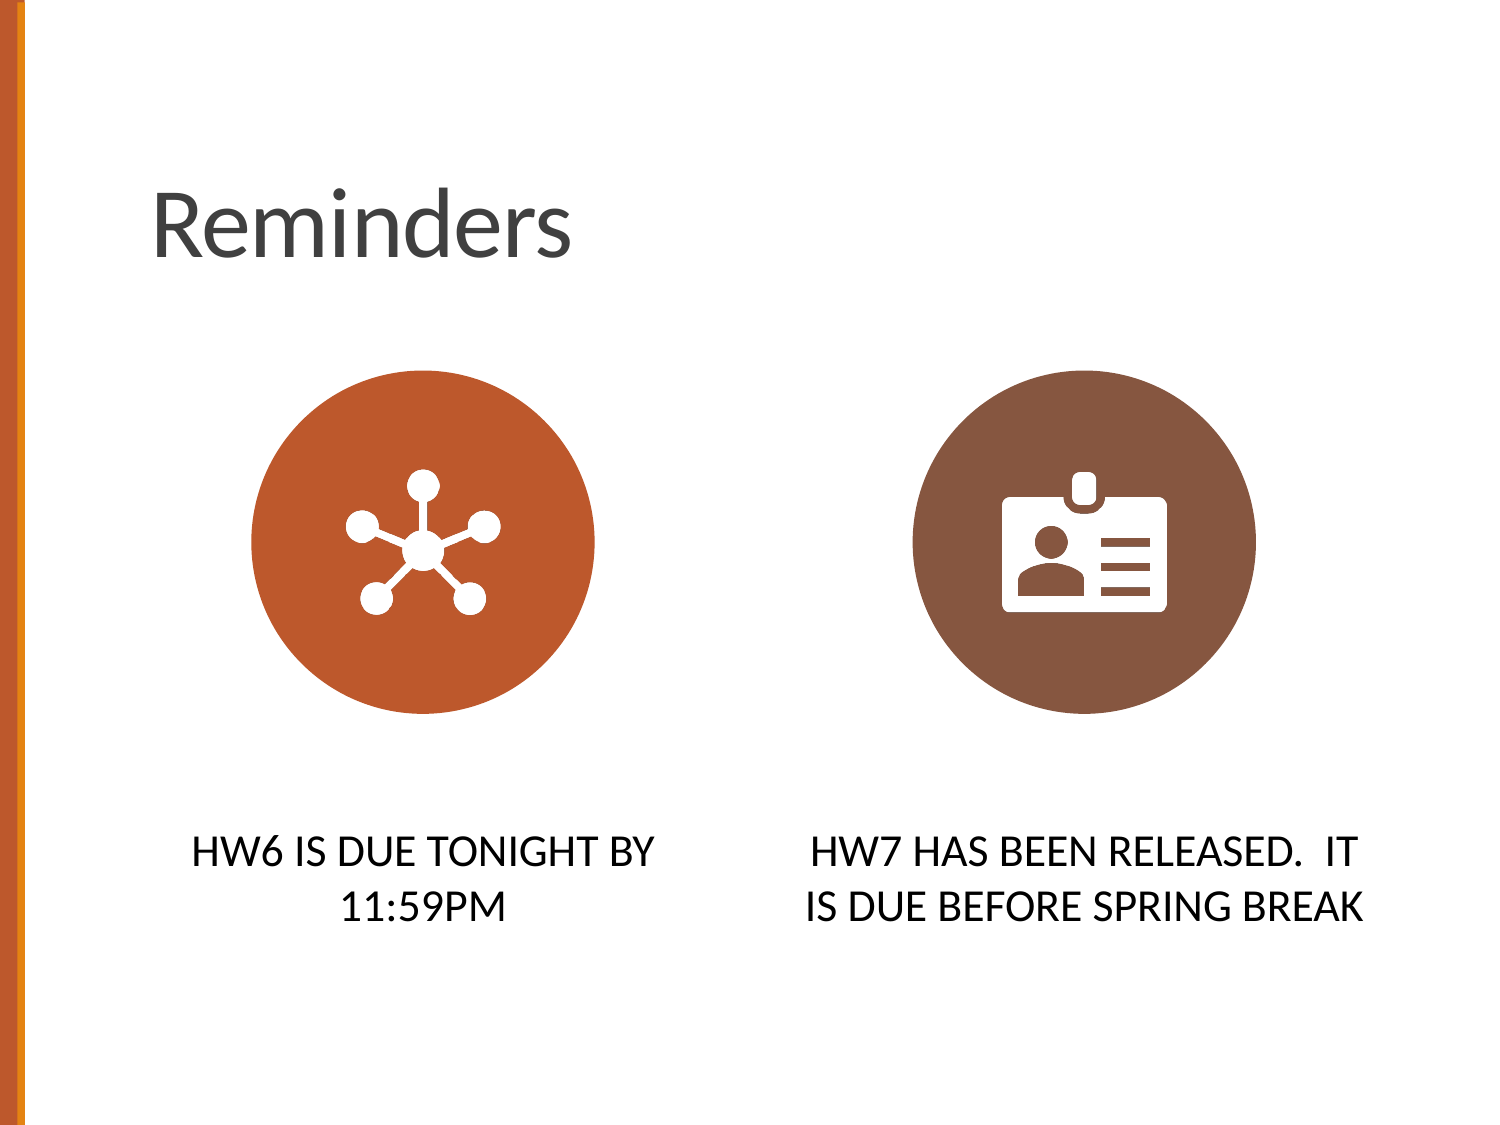

# Reminders
HW6 is due tonight by 11:59pm
HW7 has been released.  It is due before Spring break